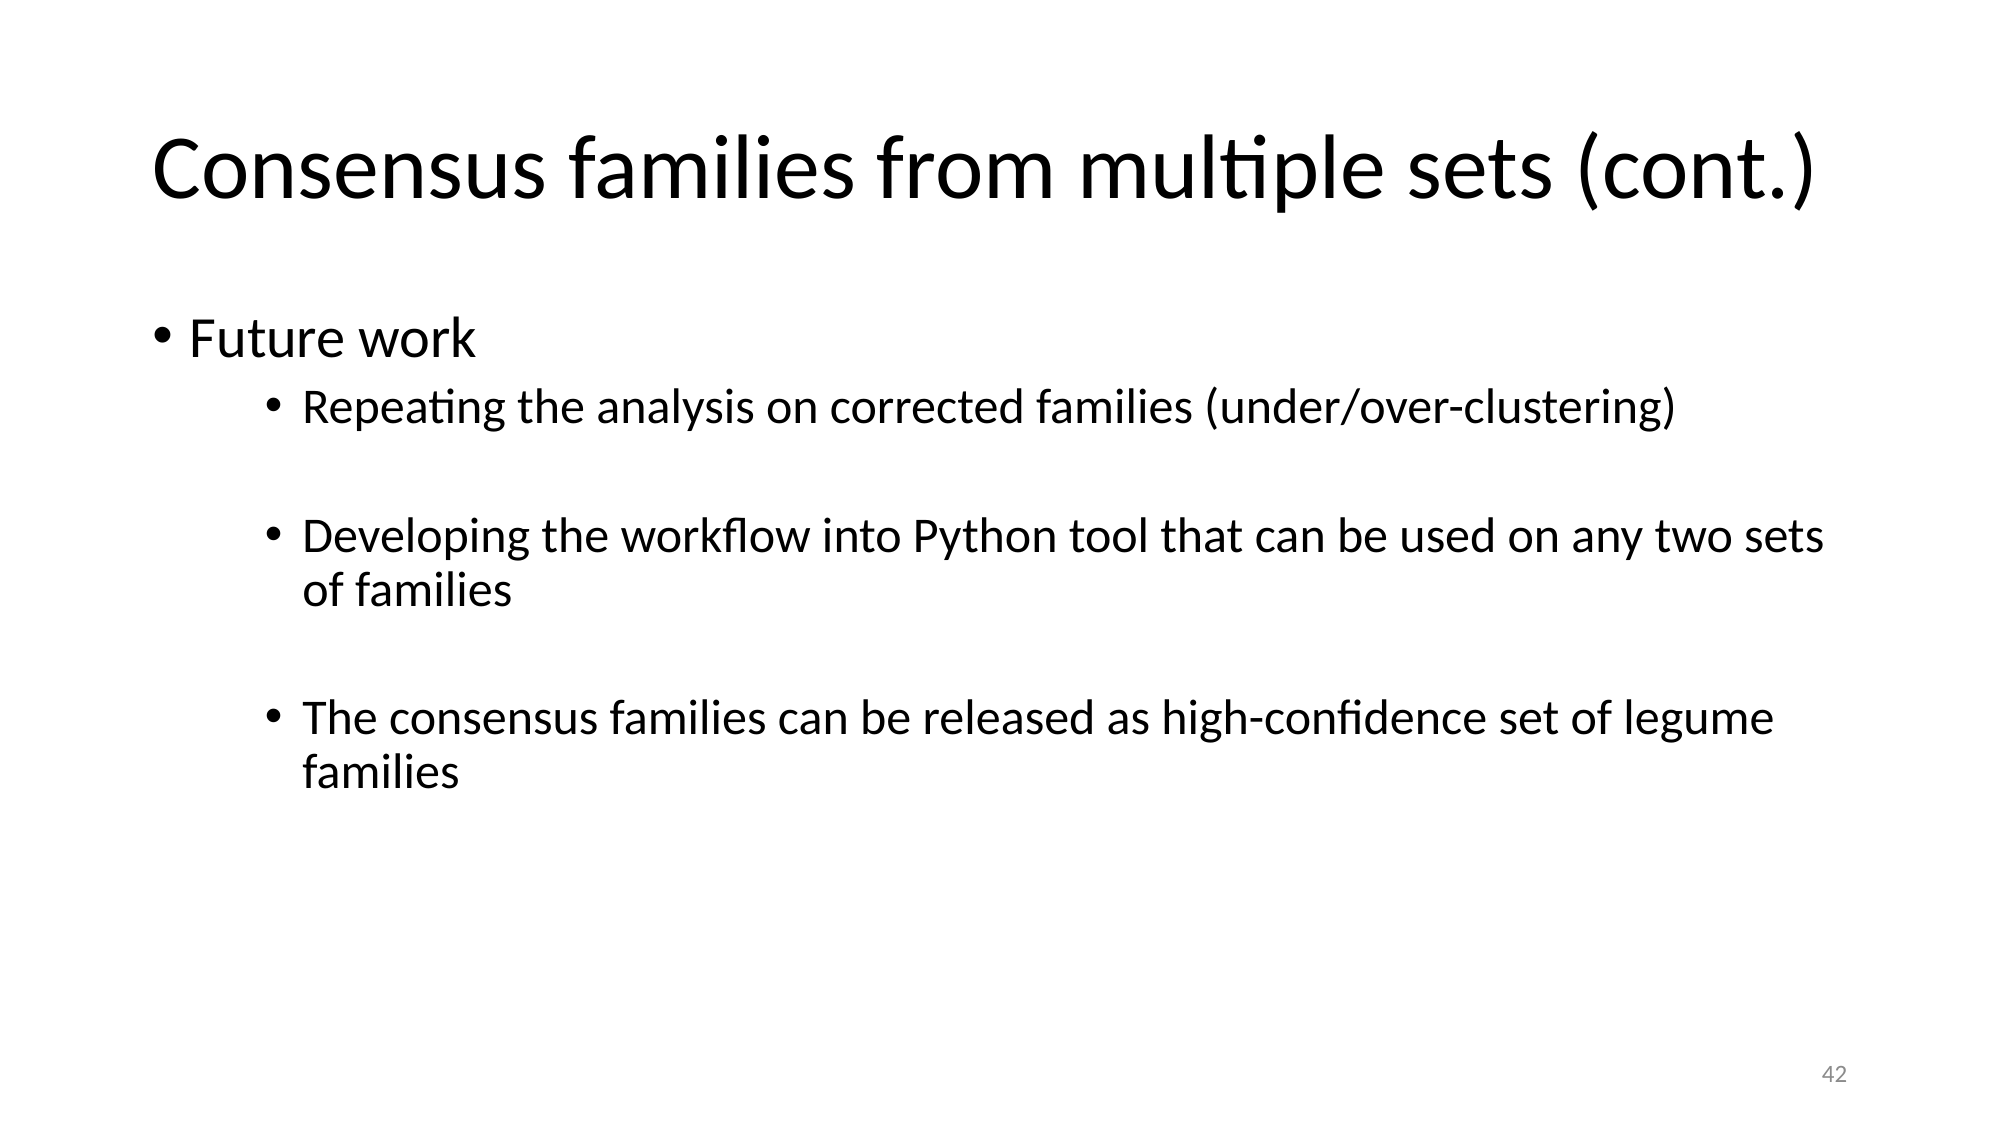

# Consensus families from multiple sets (cont.)
Future work
Repeating the analysis on corrected families (under/over-clustering)

Developing the workflow into Python tool that can be used on any two sets of families

The consensus families can be released as high-confidence set of legume families
42